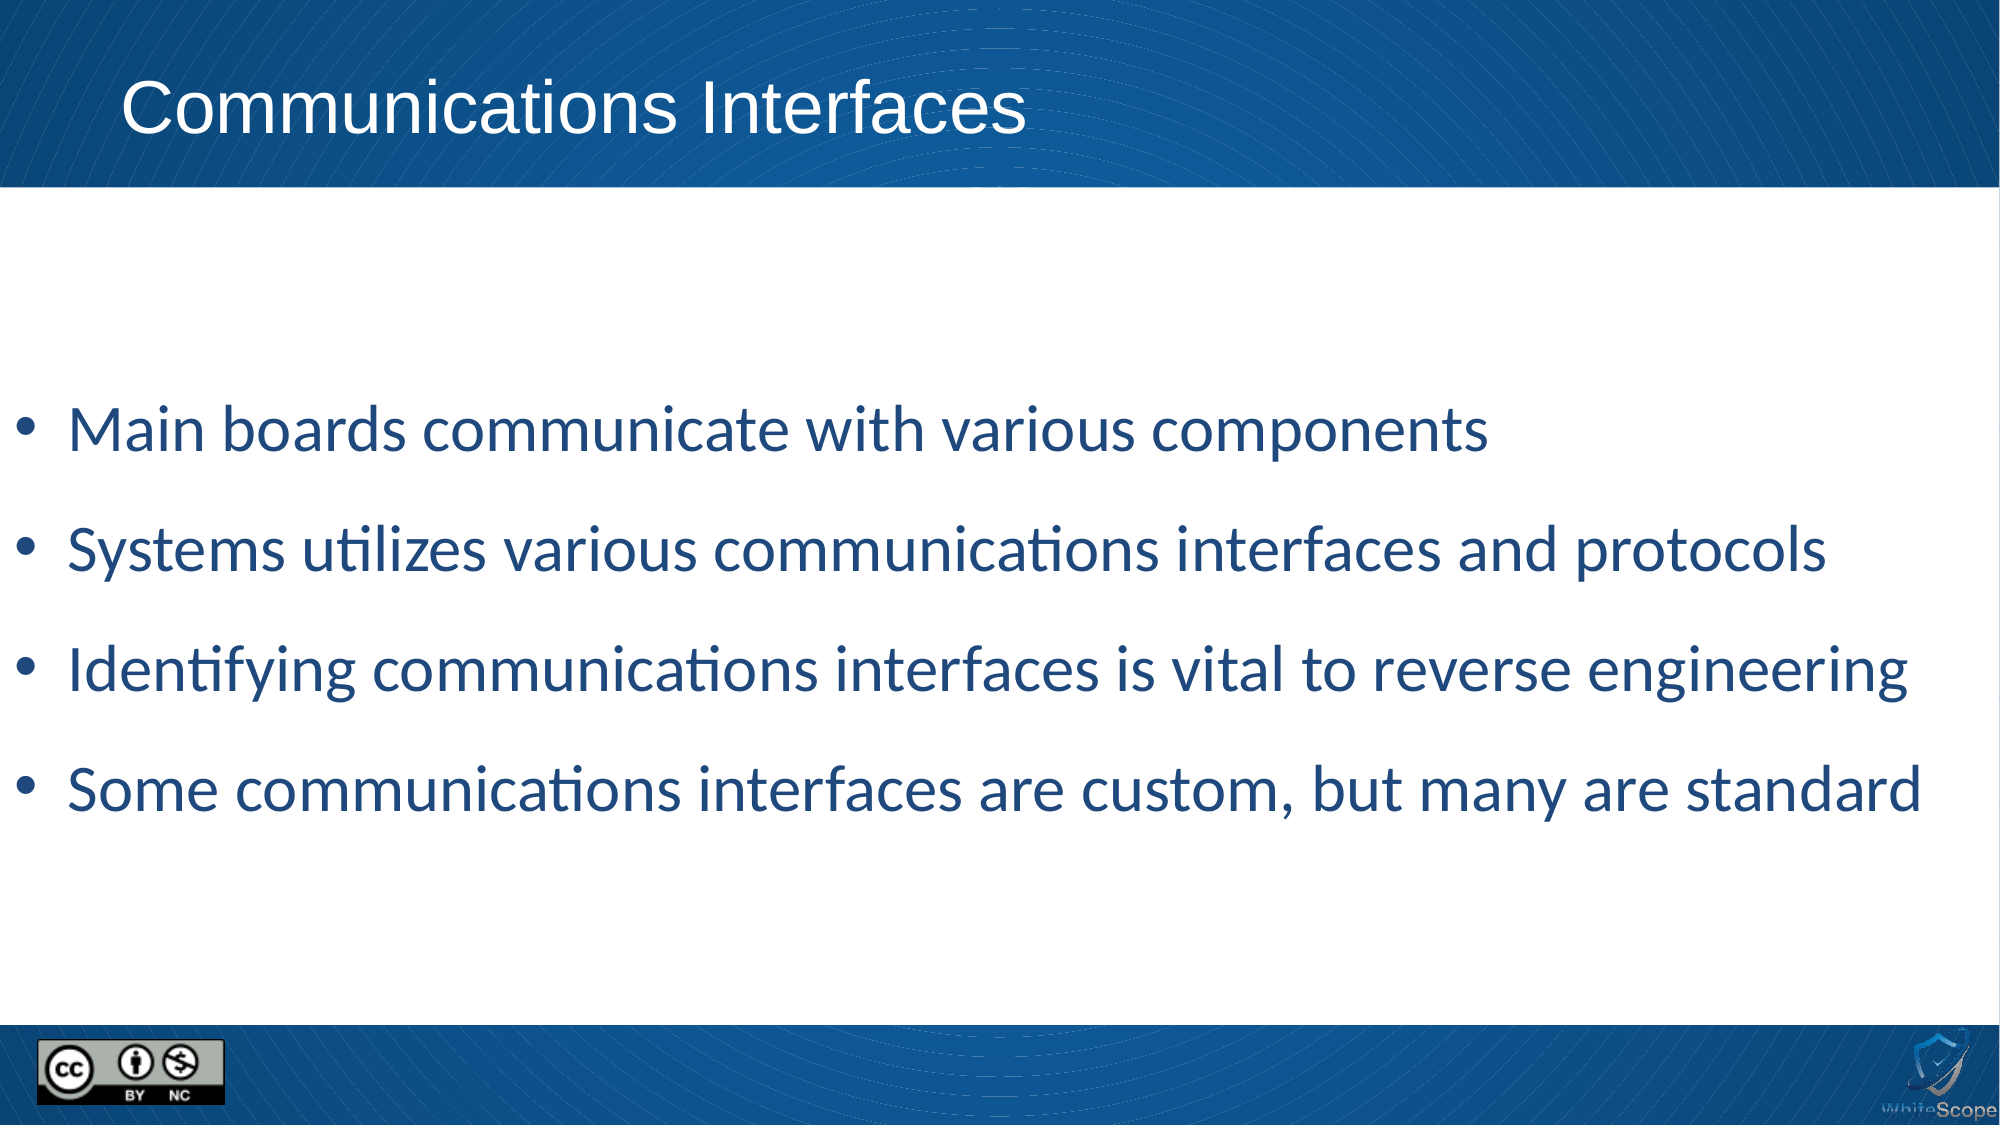

# Communications Interfaces

  Main boards communicate with various components
  Systems utilizes various communications interfaces and protocols
  Identifying communications interfaces is vital to reverse engineering
  Some communications interfaces are custom, but many are standard